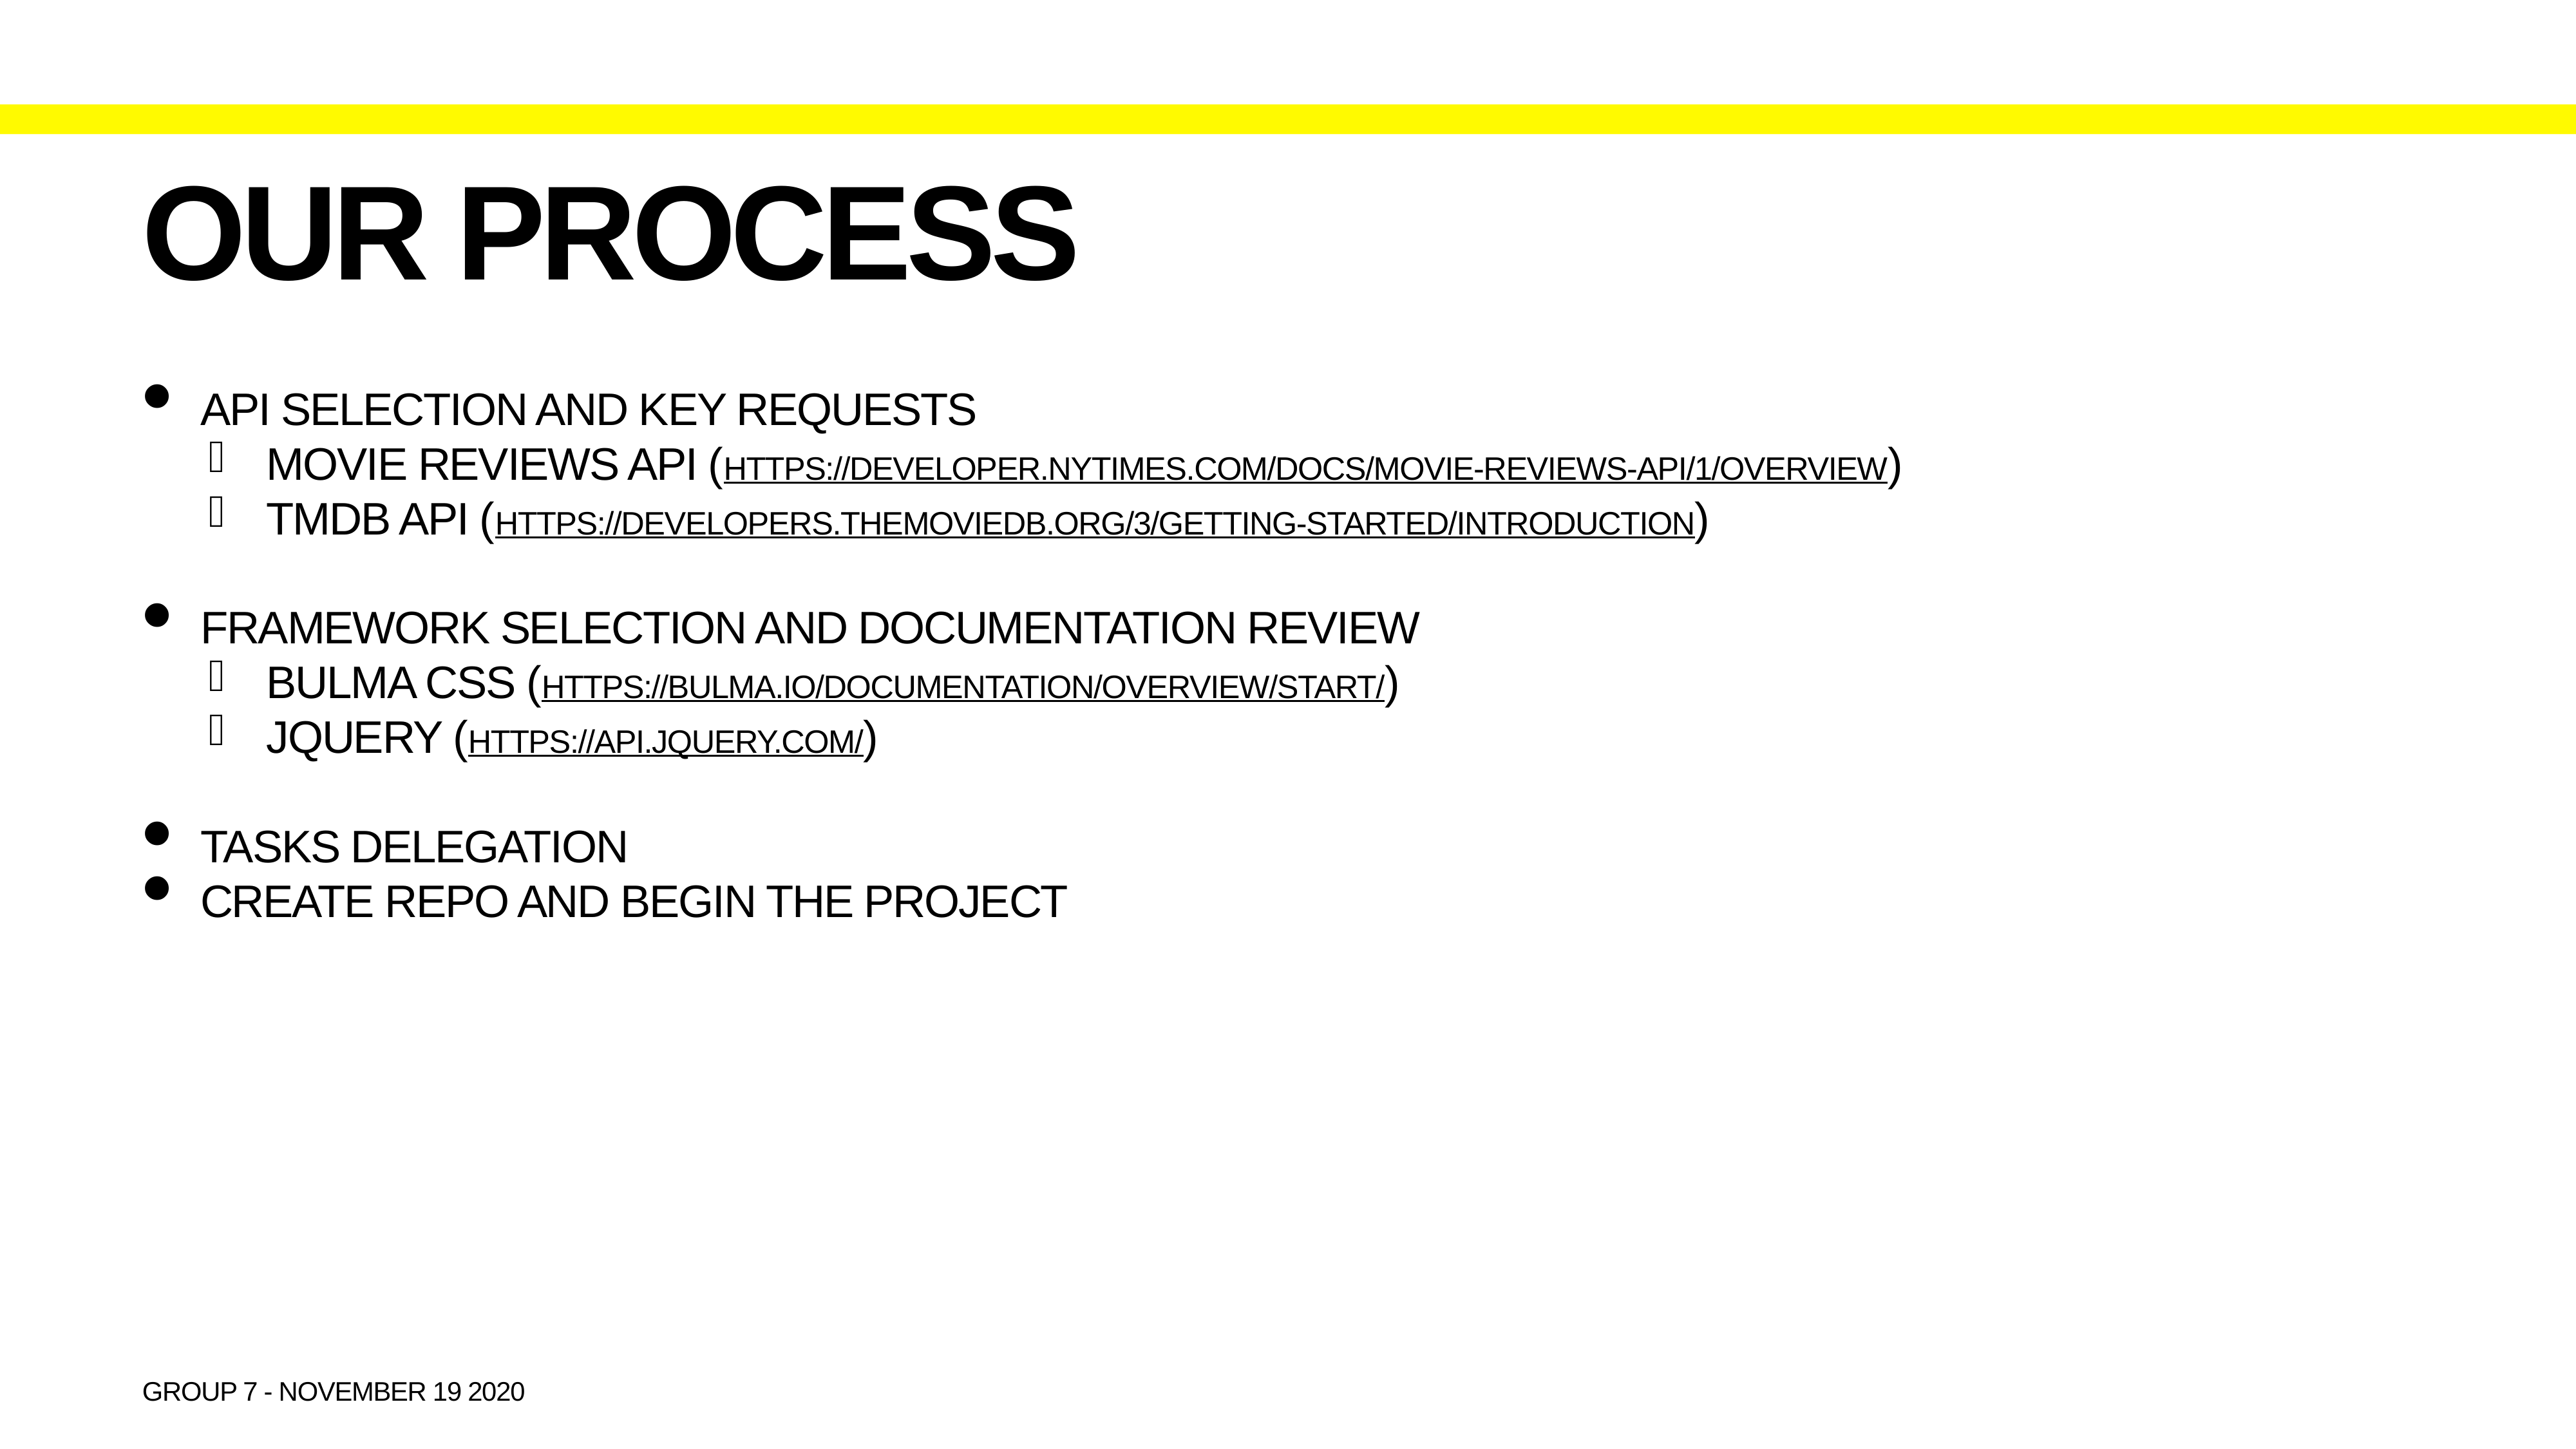

# Our process
Api selection and key requests
Movie reviews api (https://developer.nytimes.com/docs/movie-reviews-api/1/overview)
Tmdb api (https://developers.themoviedb.org/3/getting-started/introduction)

Framework selection and documentation review
Bulma css (https://bulma.io/documentation/overview/start/)
jQuery (https://api.jquery.com/)

Tasks delegation
Create repo and begin the project
Group 7 - November 19 2020